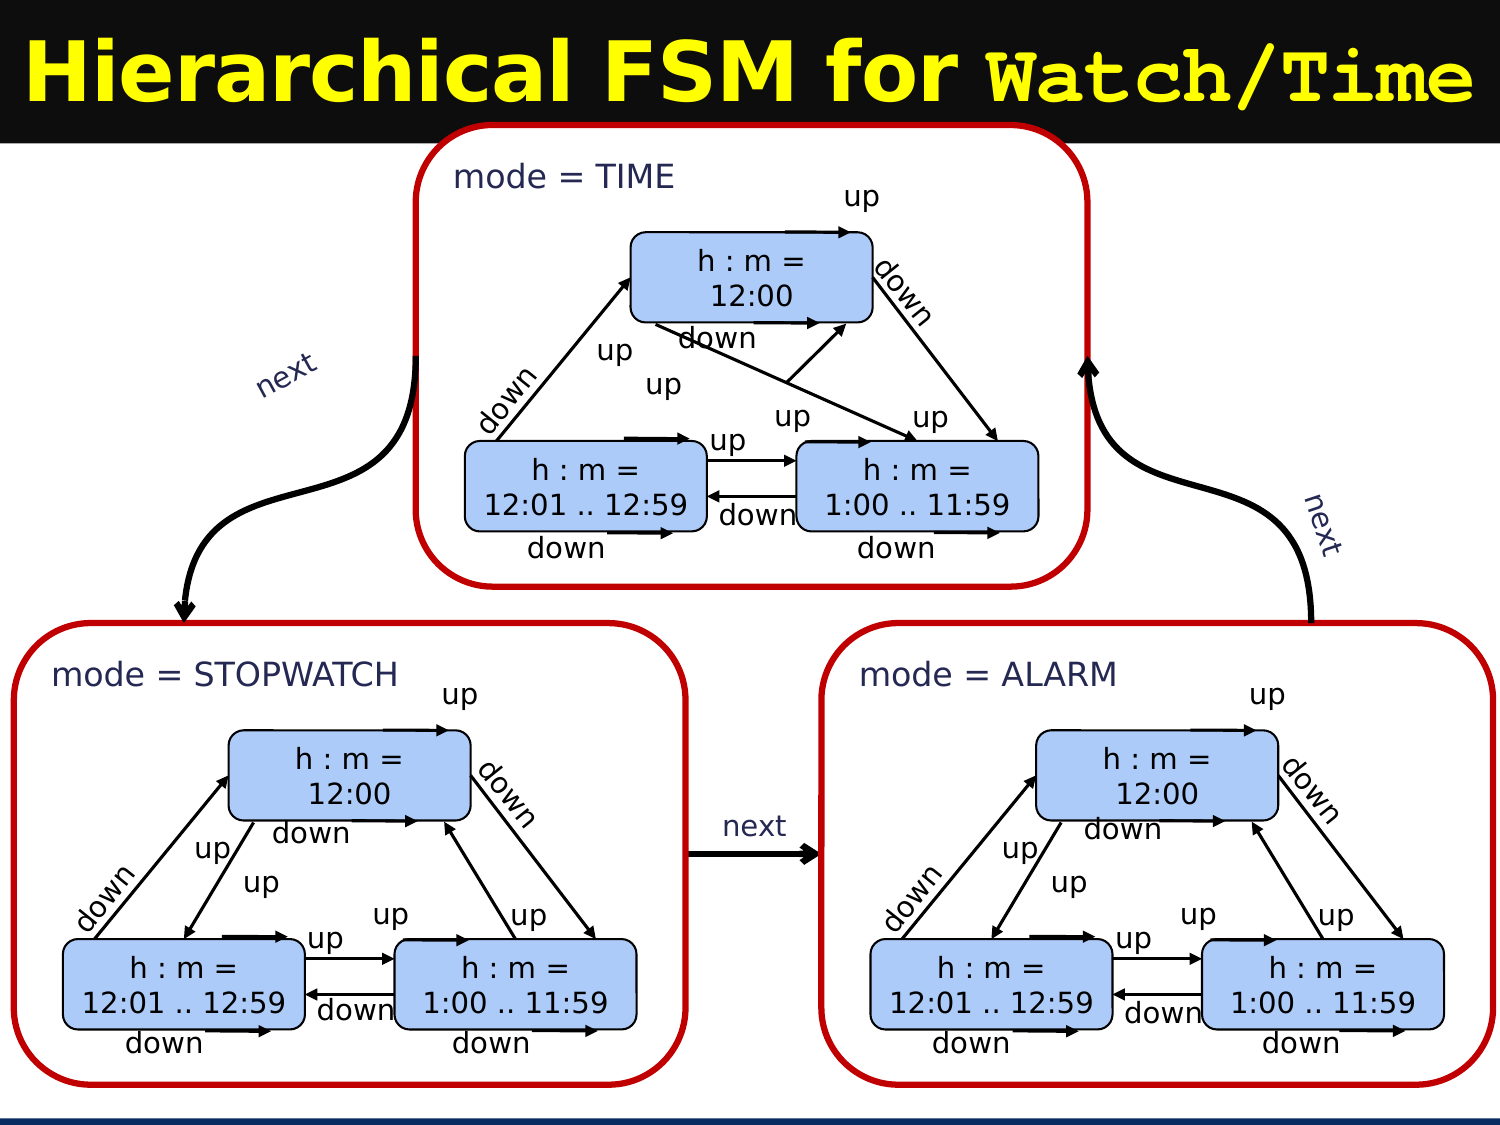

# Hierarchical FSM for Watch/Time
mode = TIME
up
h : m =
12:00
down
down
up
up
down
up
up
up
h : m =
12:01 .. 12:59
h : m =
1:00 .. 11:59
down
down
down

next
next
mode = STOPWATCH
up
h : m =
12:00
down
down
up
up
down
up
up
up
h : m =
12:01 .. 12:59
h : m =
1:00 .. 11:59
down
down
down
mode = ALARM
up
h : m =
12:00
down
down
up
up
down
up
up
up
h : m =
12:01 .. 12:59
h : m =
1:00 .. 11:59
down
down
down
next